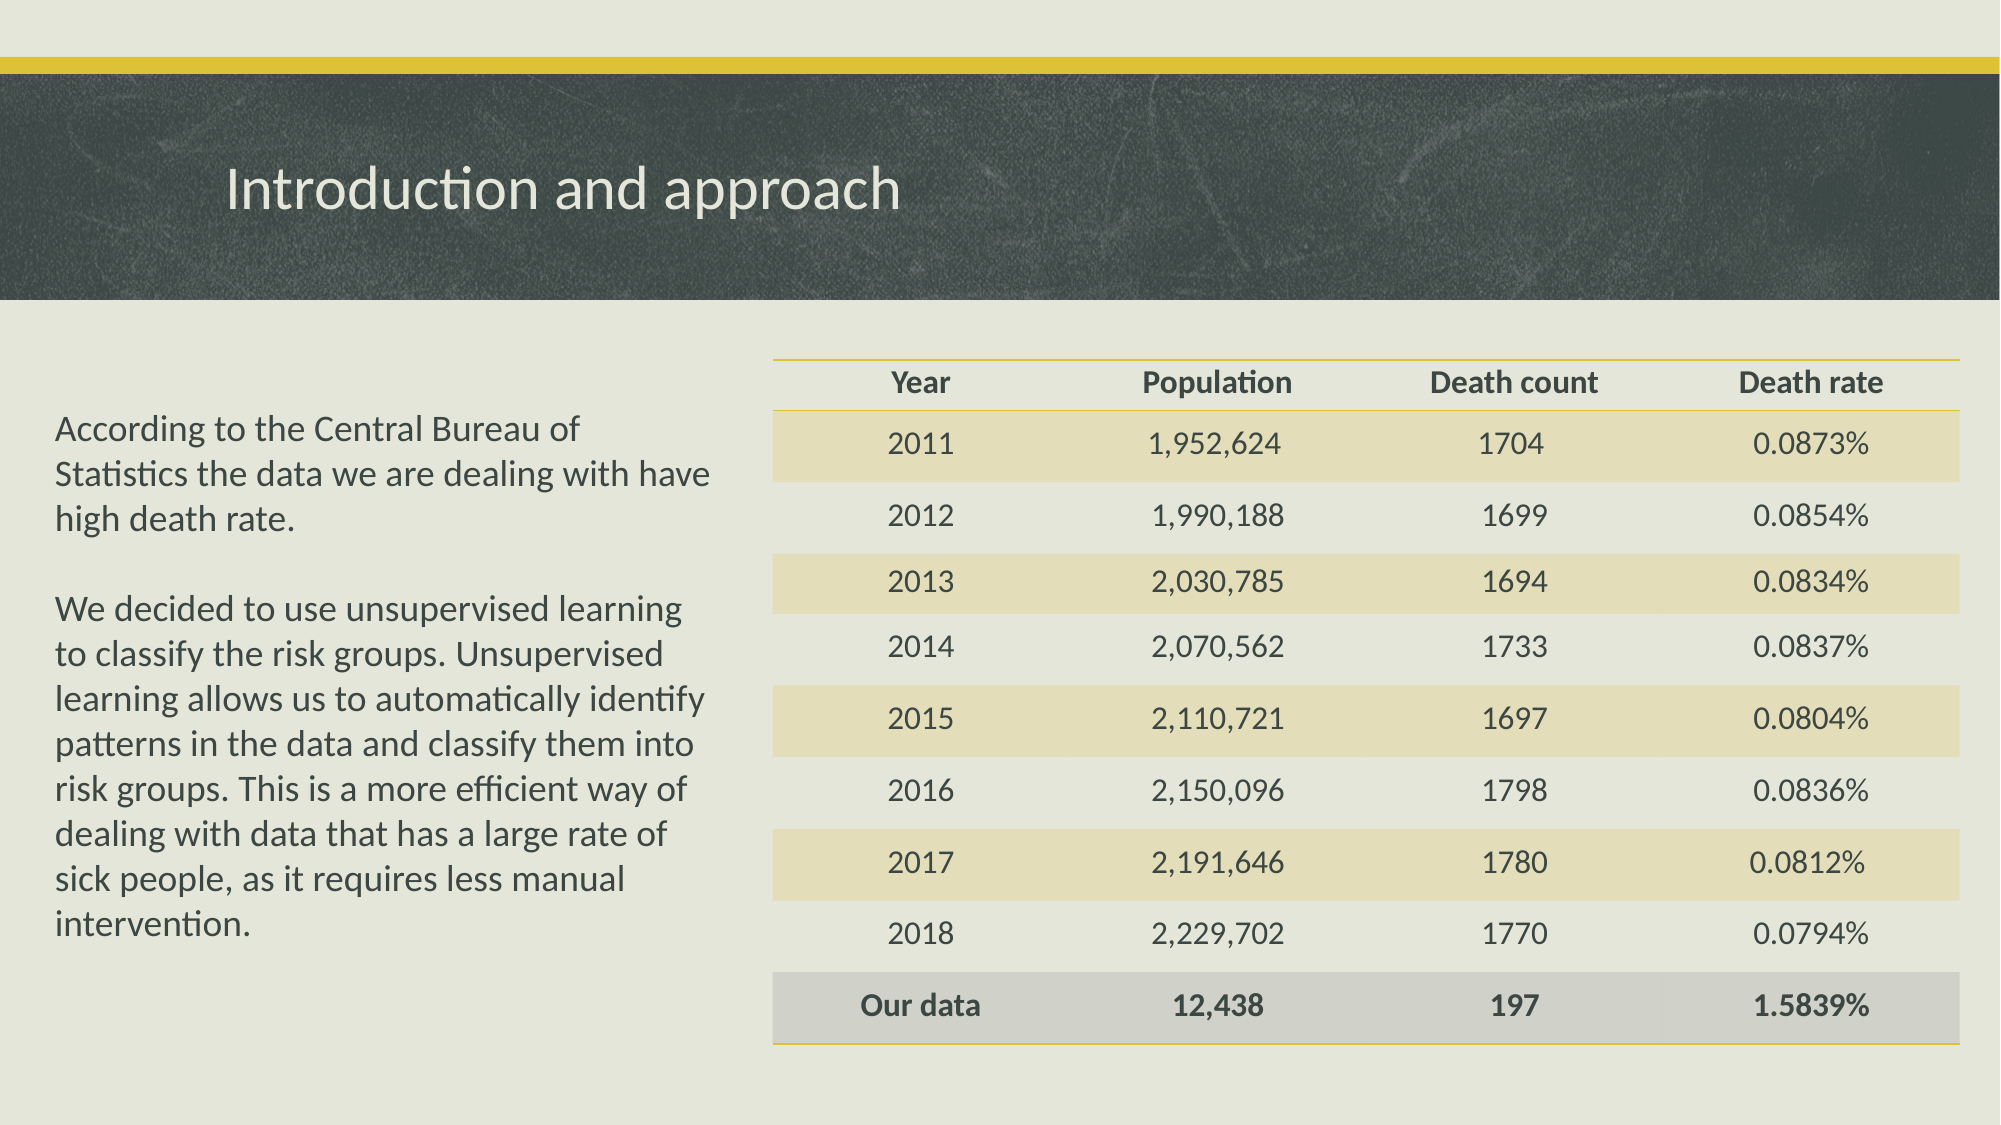

# Introduction and approach
| Year | Population | Death count | Death rate |
| --- | --- | --- | --- |
| 2011 | 1,952,624 | 1704 | 0.0873% |
| 2012 | 1,990,188 | 1699 | 0.0854% |
| 2013 | 2,030,785 | 1694 | 0.0834% |
| 2014 | 2,070,562 | 1733 | 0.0837% |
| 2015 | 2,110,721 | 1697 | 0.0804% |
| 2016 | 2,150,096 | 1798 | 0.0836% |
| 2017 | 2,191,646 | 1780 | 0.0812% |
| 2018 | 2,229,702 | 1770 | 0.0794% |
| Our data | 12,438 | 197 | 1.5839% |
According to the Central Bureau of Statistics the data we are dealing with have high death rate.

We decided to use unsupervised learning to classify the risk groups. Unsupervised learning allows us to automatically identify patterns in the data and classify them into risk groups. This is a more efficient way of dealing with data that has a large rate of sick people, as it requires less manual intervention.